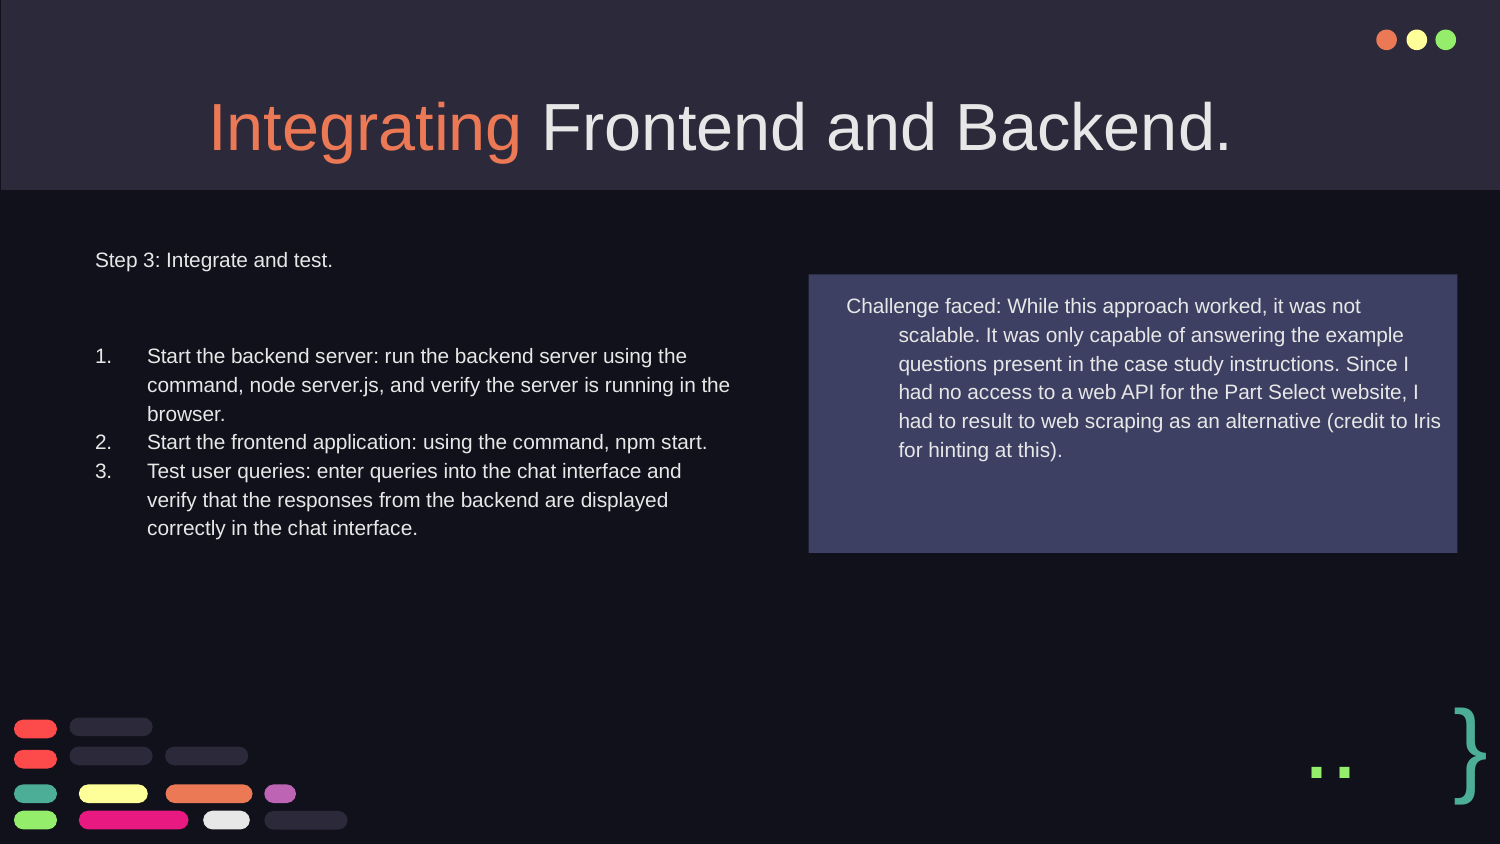

# Integrating Frontend and Backend.
Step 3: Integrate and test.

Challenge faced: While this approach worked, it was not scalable. It was only capable of answering the example questions present in the case study instructions. Since I had no access to a web API for the Part Select website, I had to result to web scraping as an alternative (credit to Iris for hinting at this).
Start the backend server: run the backend server using the command, node server.js, and verify the server is running in the browser.
Start the frontend application: using the command, npm start.
Test user queries: enter queries into the chat interface and verify that the responses from the backend are displayed correctly in the chat interface.
}
..